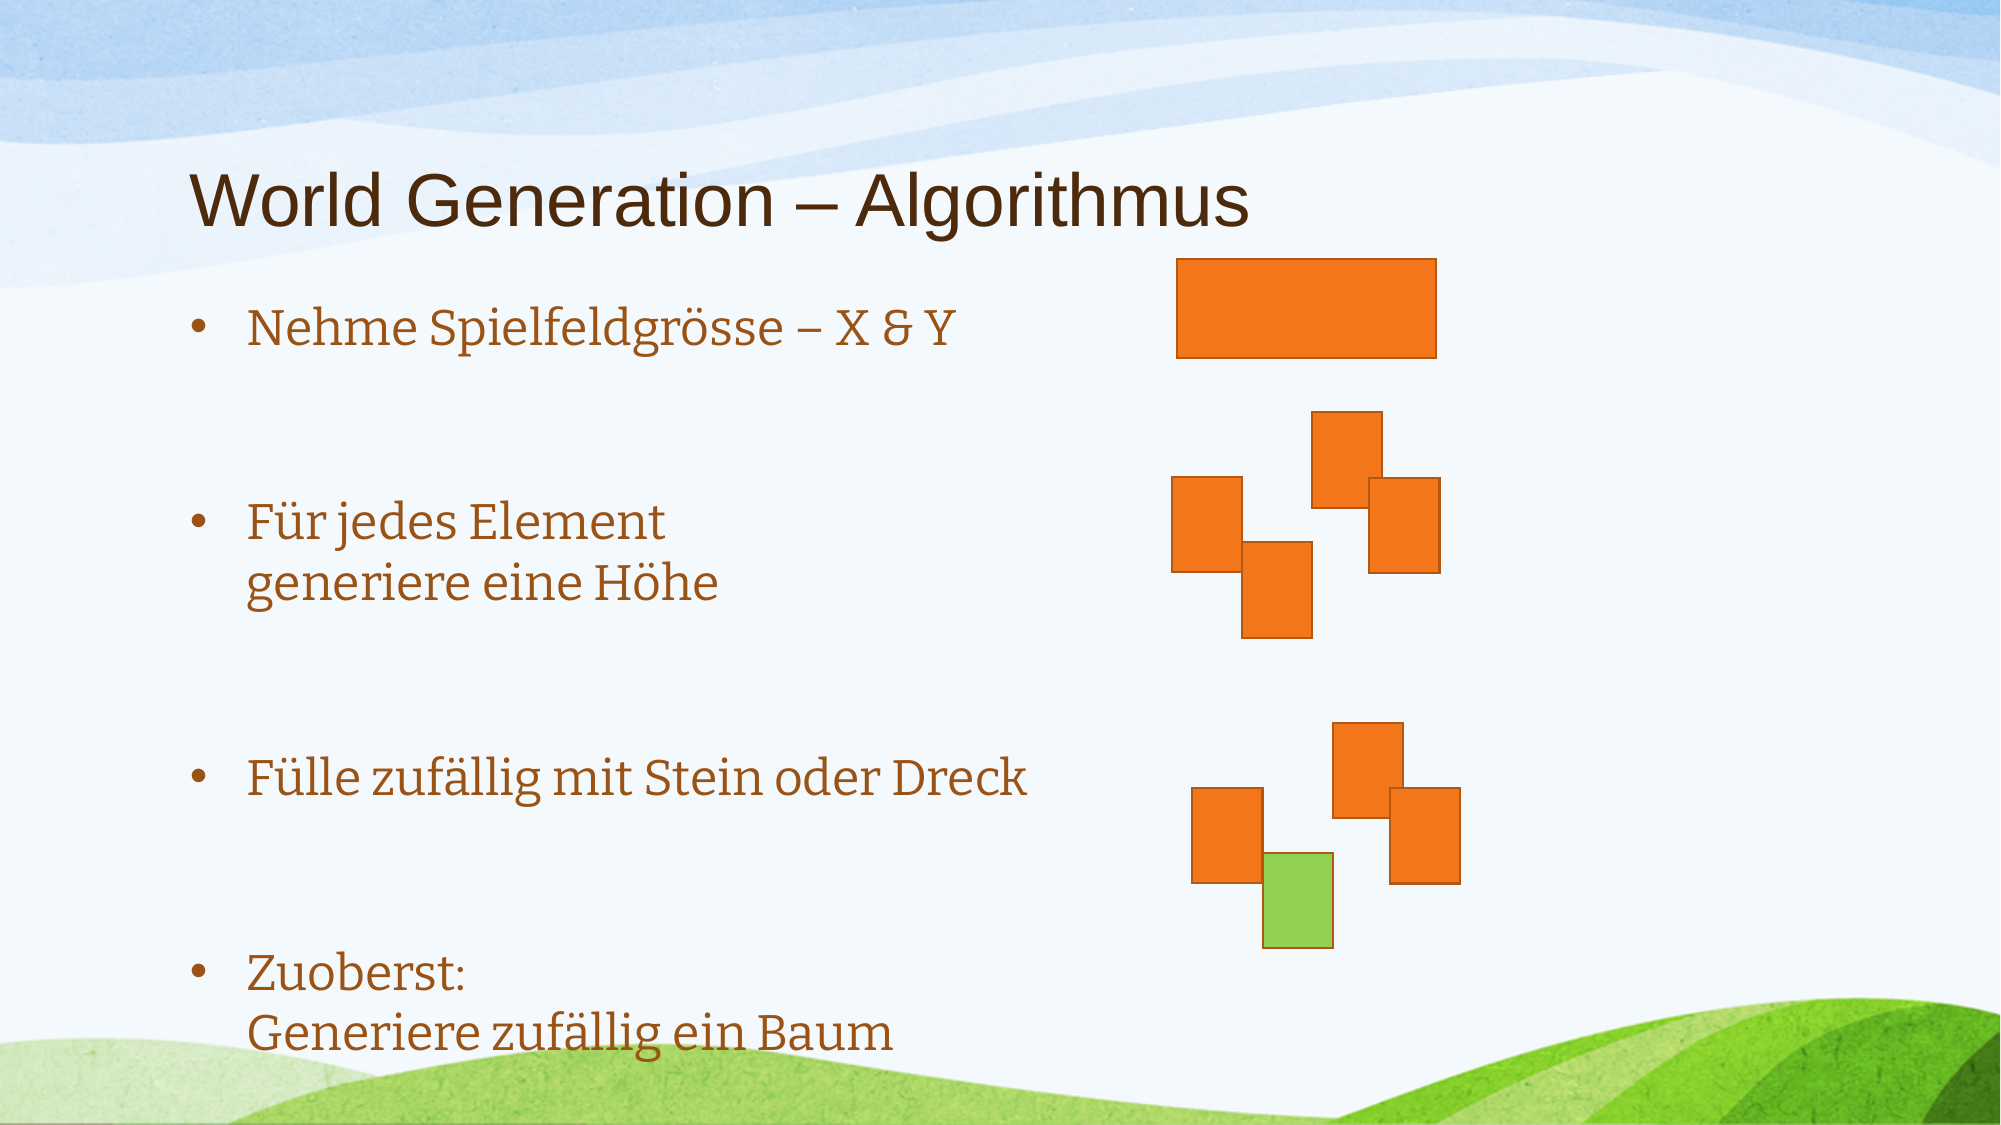

# World Generation – Algorithmus

Nehme Spielfeldgrösse – X & Y

Für jedes Element
generiere eine Höhe

Fülle zufällig mit Stein oder Dreck

Zuoberst:
Generiere zufällig ein Baum